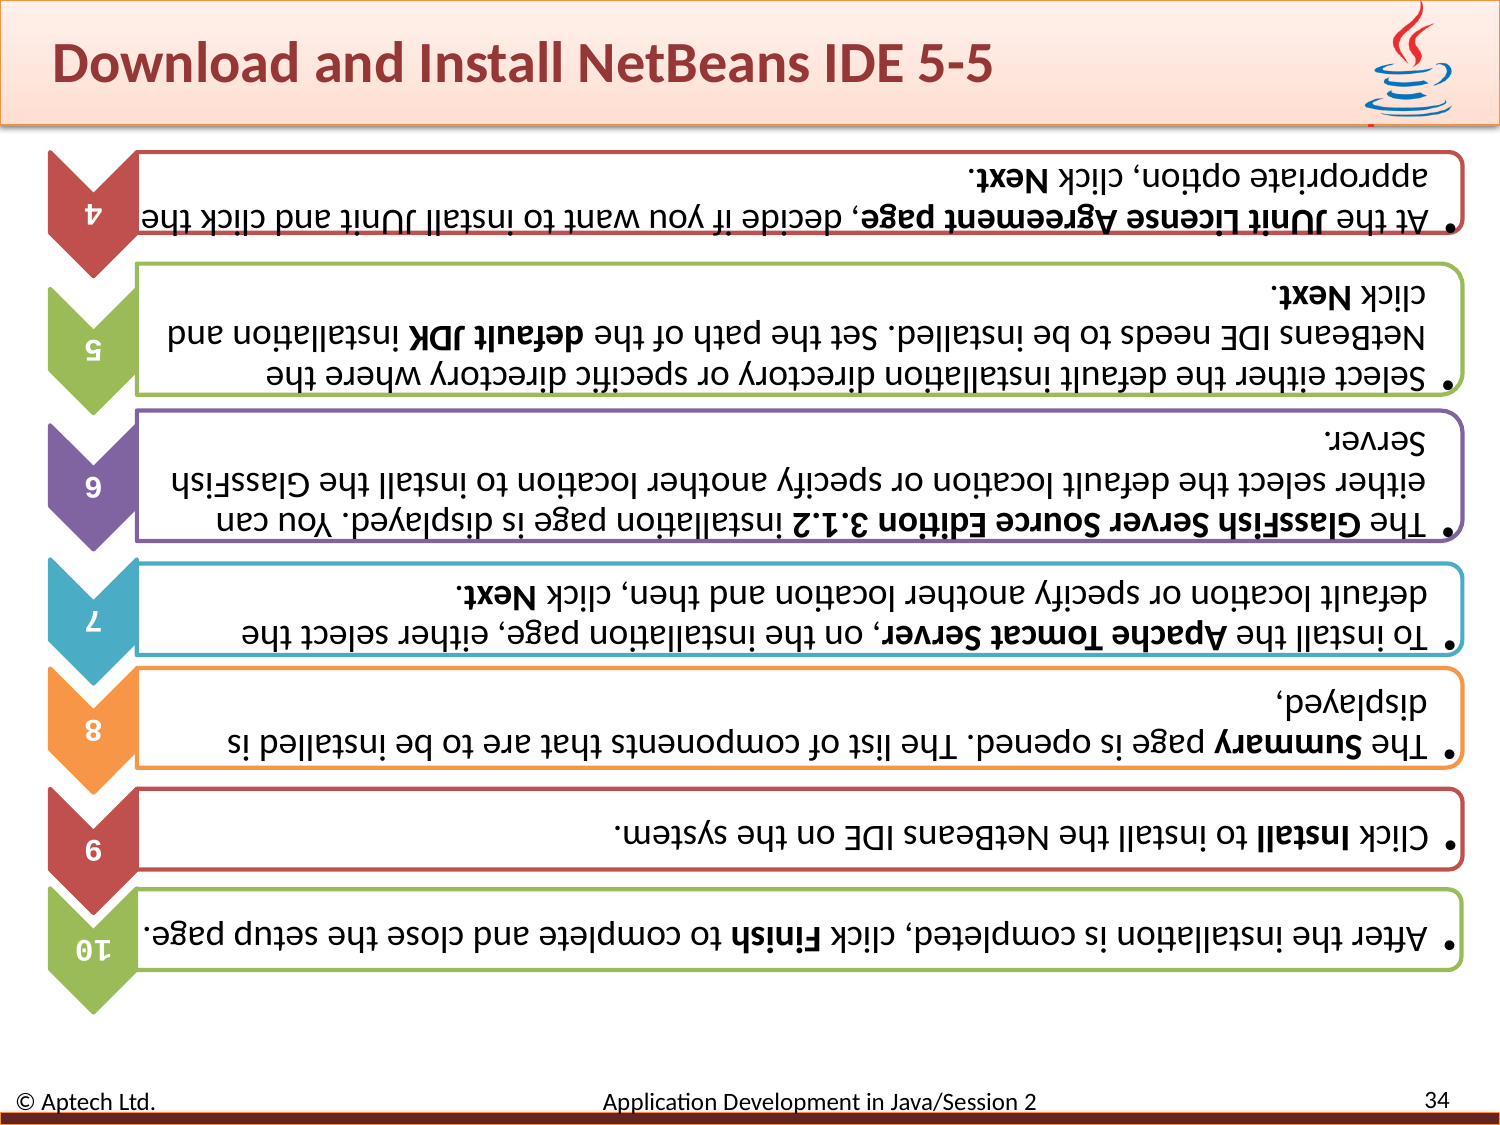

# Download and Install NetBeans IDE 5-5
4
At the JUnit License Agreement page, decide if you want to install JUnit and click the appropriate option, click Next.
5
Select either the default installation directory or specific directory where the NetBeans IDE needs to be installed. Set the path of the default JDK installation and click Next.
6
The GlassFish Server Source Edition 3.1.2 installation page is displayed. You can either select the default location or specify another location to install the GlassFish Server.
7
To install the Apache Tomcat Server, on the installation page, either select the default location or specify another location and then, click Next.
8
The Summary page is opened. The list of components that are to be installed is displayed,
9
Click Install to install the NetBeans IDE on the system.
10
After the installation is completed, click Finish to complete and close the setup page.
34
© Aptech Ltd.                                                                              Application Development in Java/Session 2